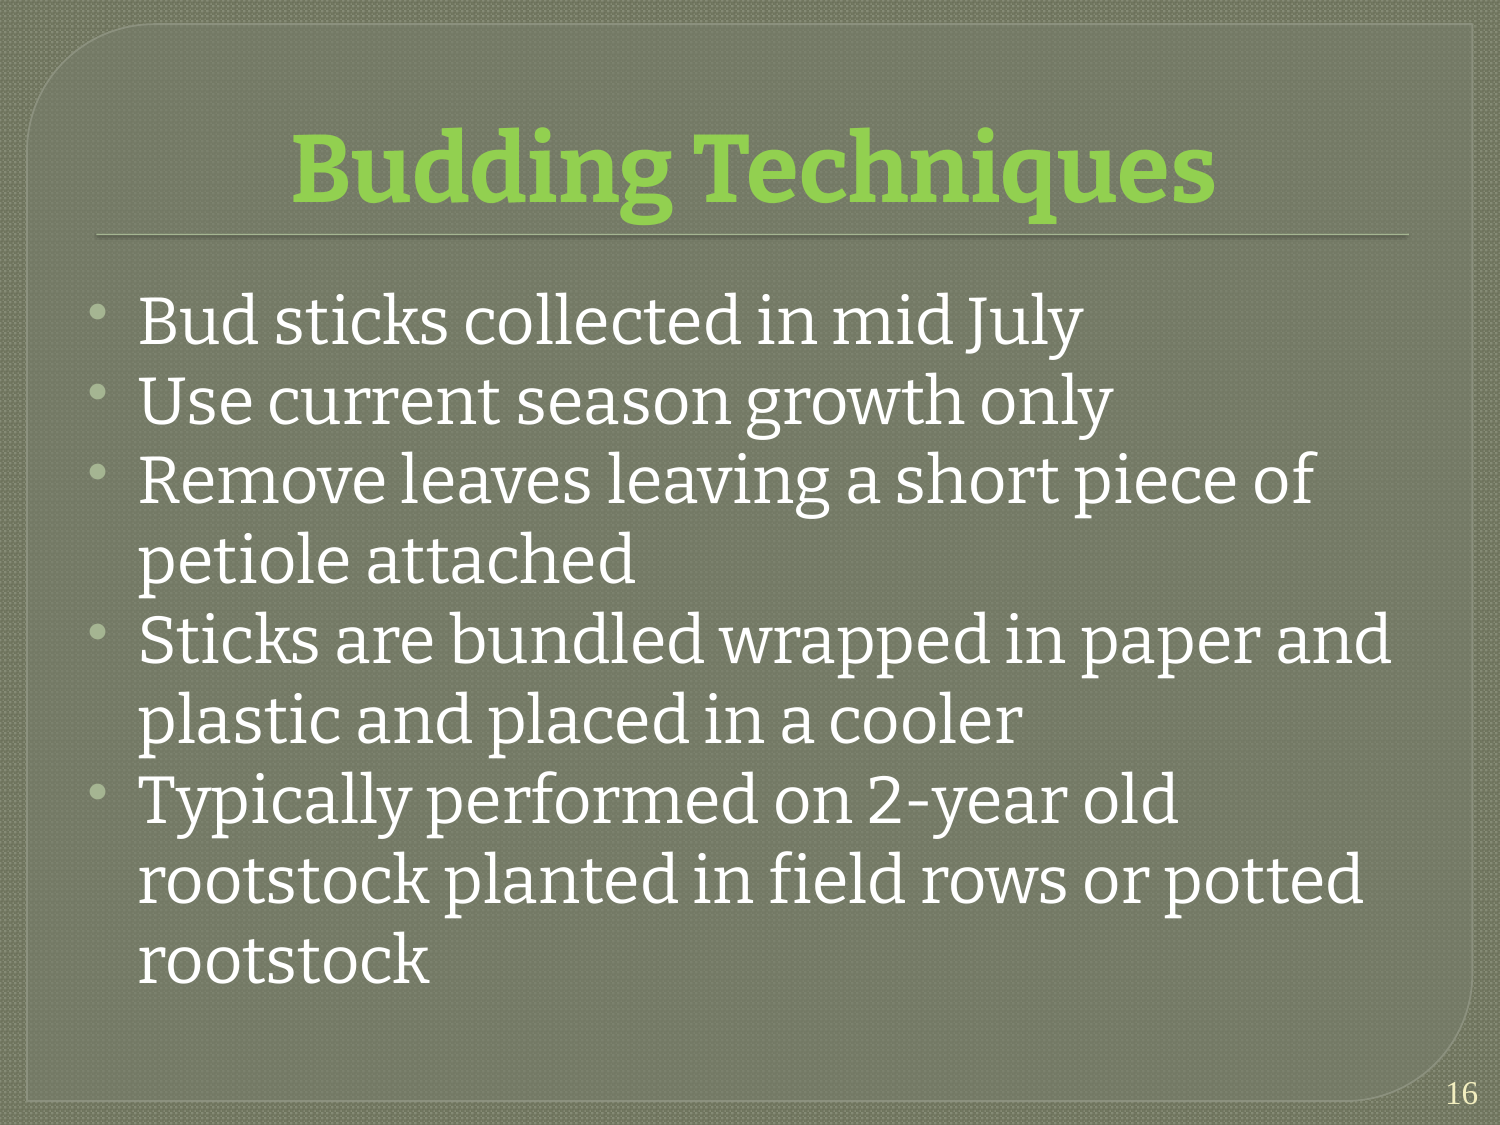

# Budding Techniques
Bud sticks collected in mid July
Use current season growth only
Remove leaves leaving a short piece of petiole attached
Sticks are bundled wrapped in paper and plastic and placed in a cooler
Typically performed on 2-year old rootstock planted in field rows or potted rootstock
16